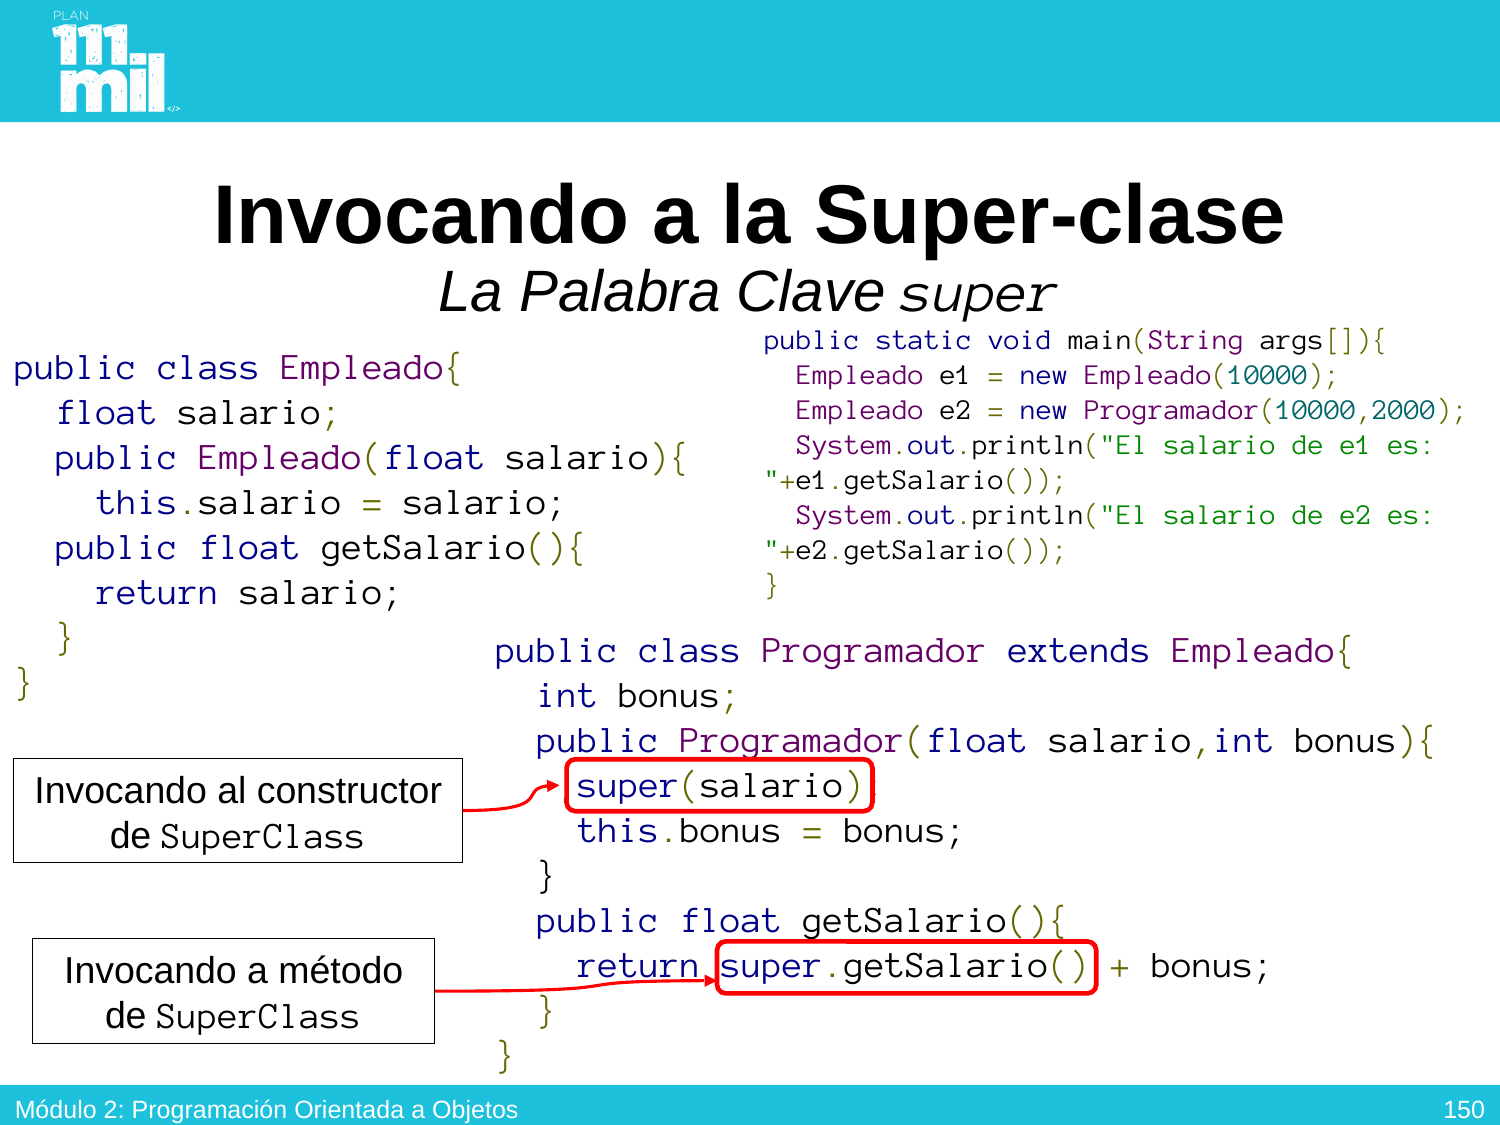

# Invocando a la Super-clase La Palabra Clave super
public static void main(String args[]){
  Empleado e1 = new Empleado(10000);
  Empleado e2 = new Programador(10000,2000);
  System.out.println("El salario de e1 es: "+e1.getSalario());
  System.out.println("El salario de e2 es: "+e2.getSalario());
}
public class Empleado{
  float salario;
  public Empleado(float salario){
    this.salario = salario;
  public float getSalario(){
    return salario;
  }
}
public class Programador extends Empleado{
  int bonus;
  public Programador(float salario,int bonus){
    super(salario);
    this.bonus = bonus;
  }
  public float getSalario(){
    return super.getSalario() + bonus;
  }
}
Invocando al constructor de SuperClass

Invocando a método de SuperClass

150
Módulo 2: Programación Orientada a Objetos